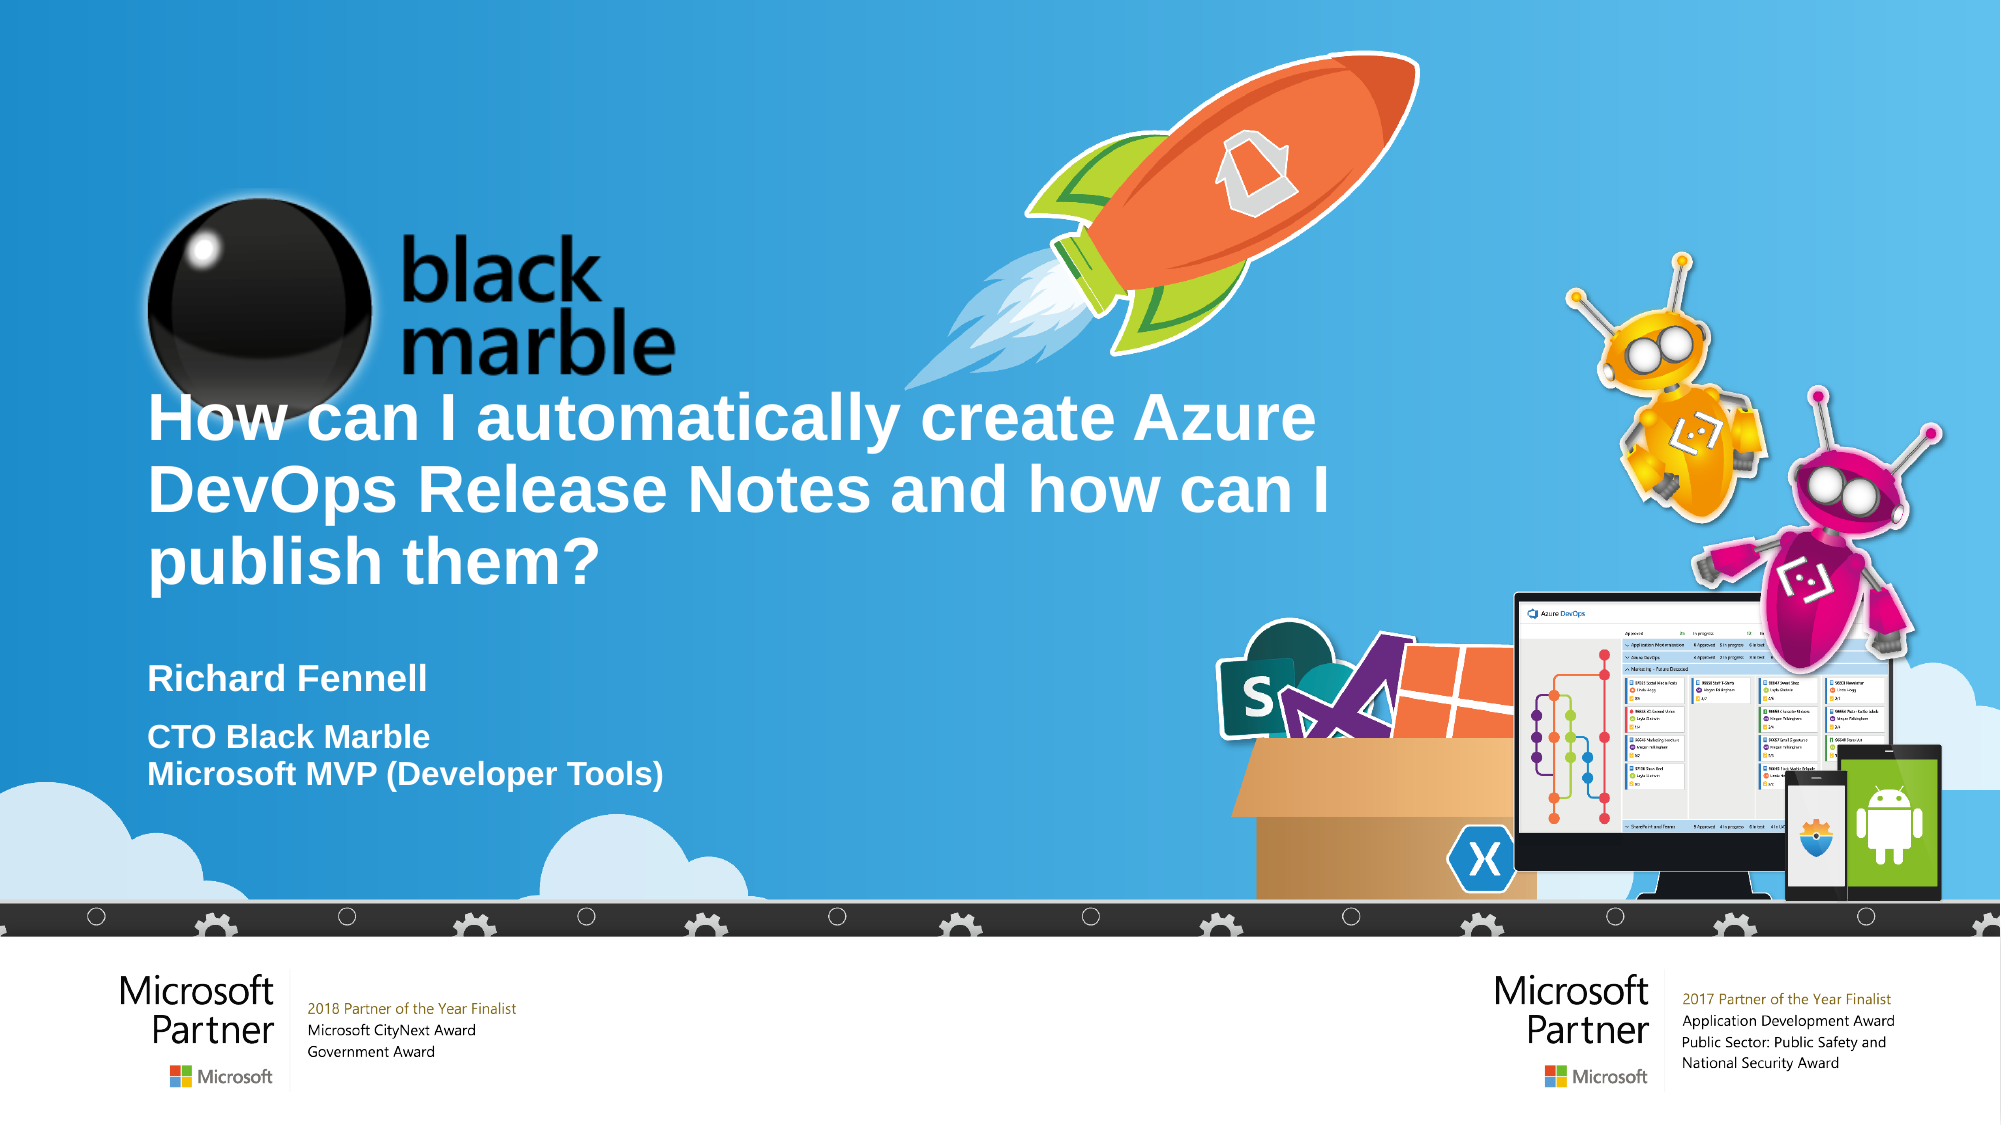

# How can I automatically create Azure DevOps Release Notes and how can I publish them?
Richard Fennell
CTO Black Marble
Microsoft MVP (Developer Tools)